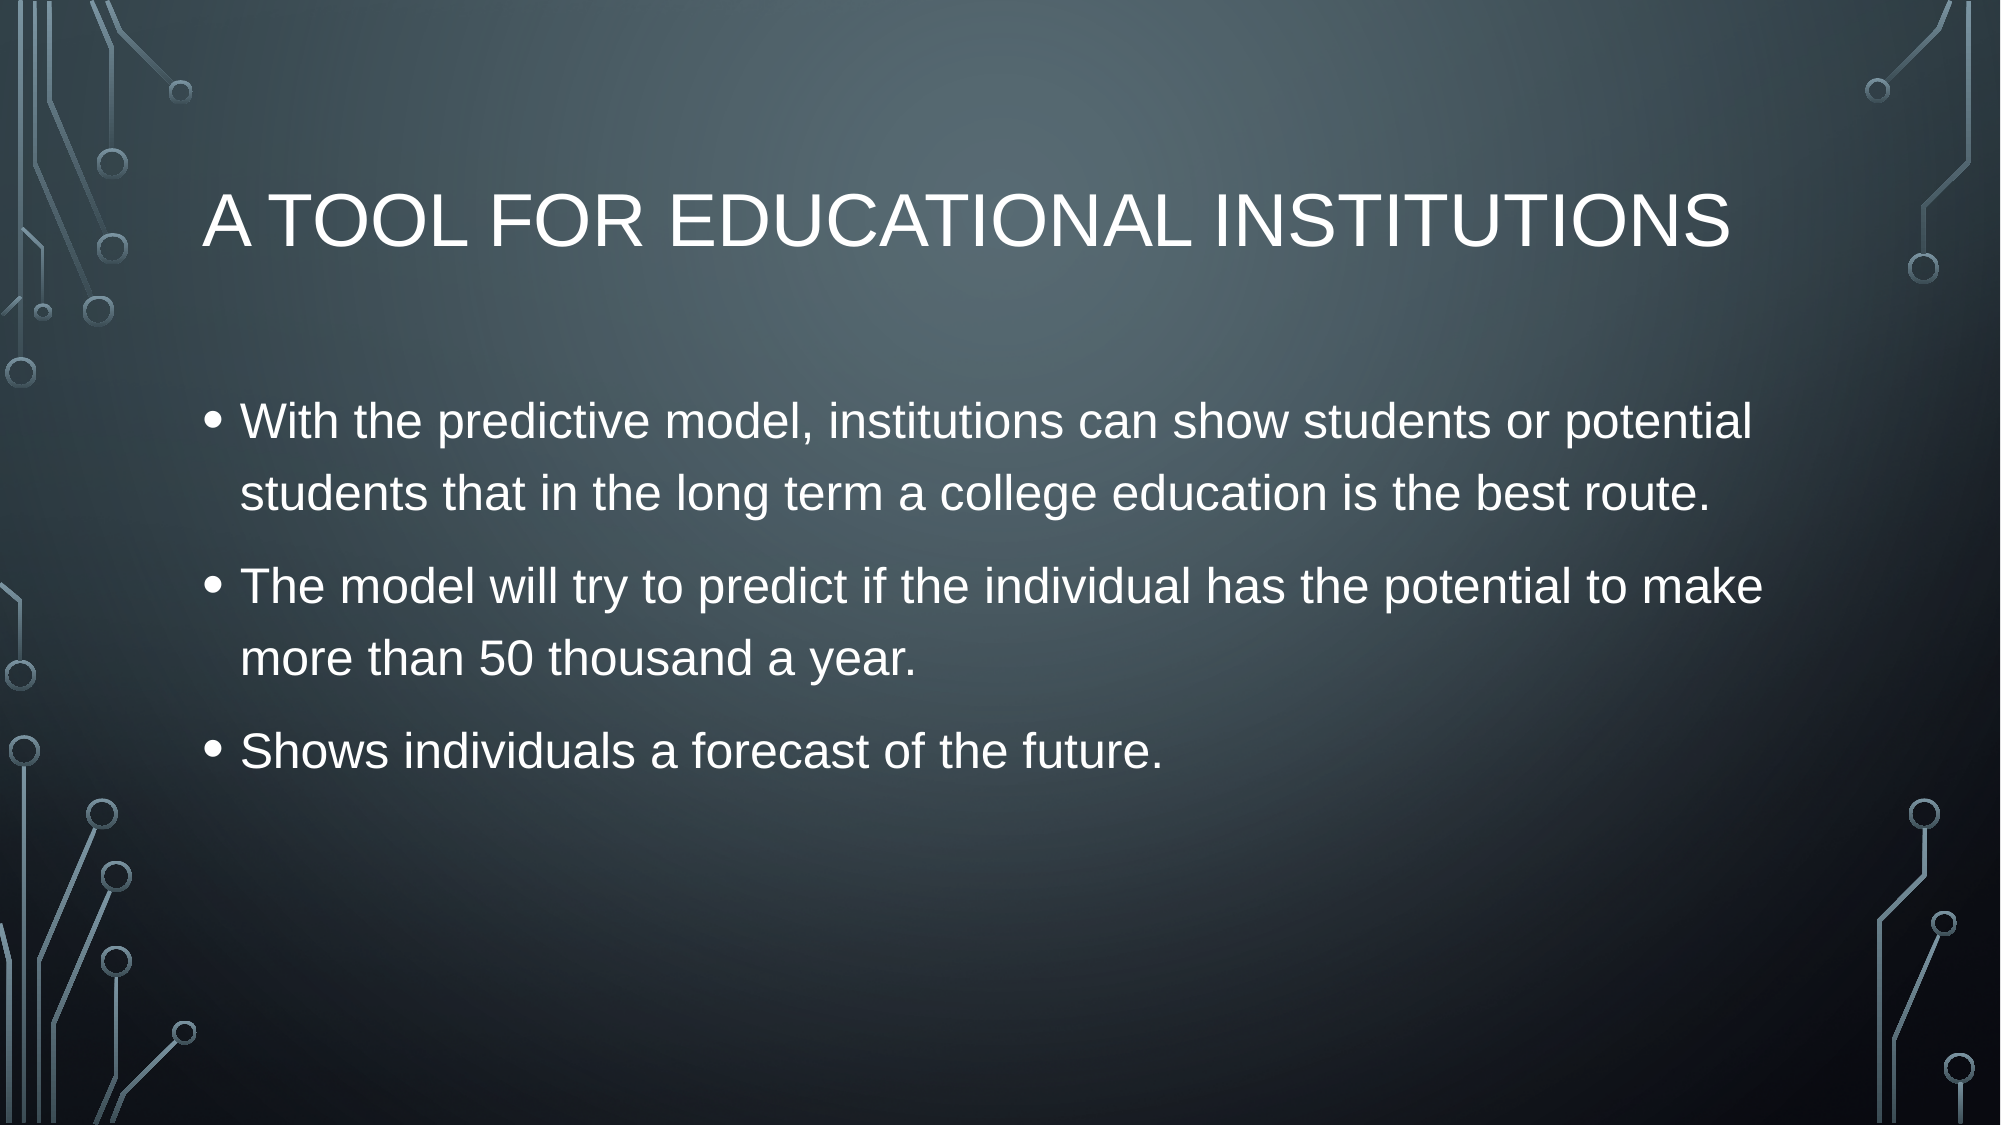

# A tool For Educational Institutions
With the predictive model, institutions can show students or potential students that in the long term a college education is the best route.
The model will try to predict if the individual has the potential to make more than 50 thousand a year.
Shows individuals a forecast of the future.